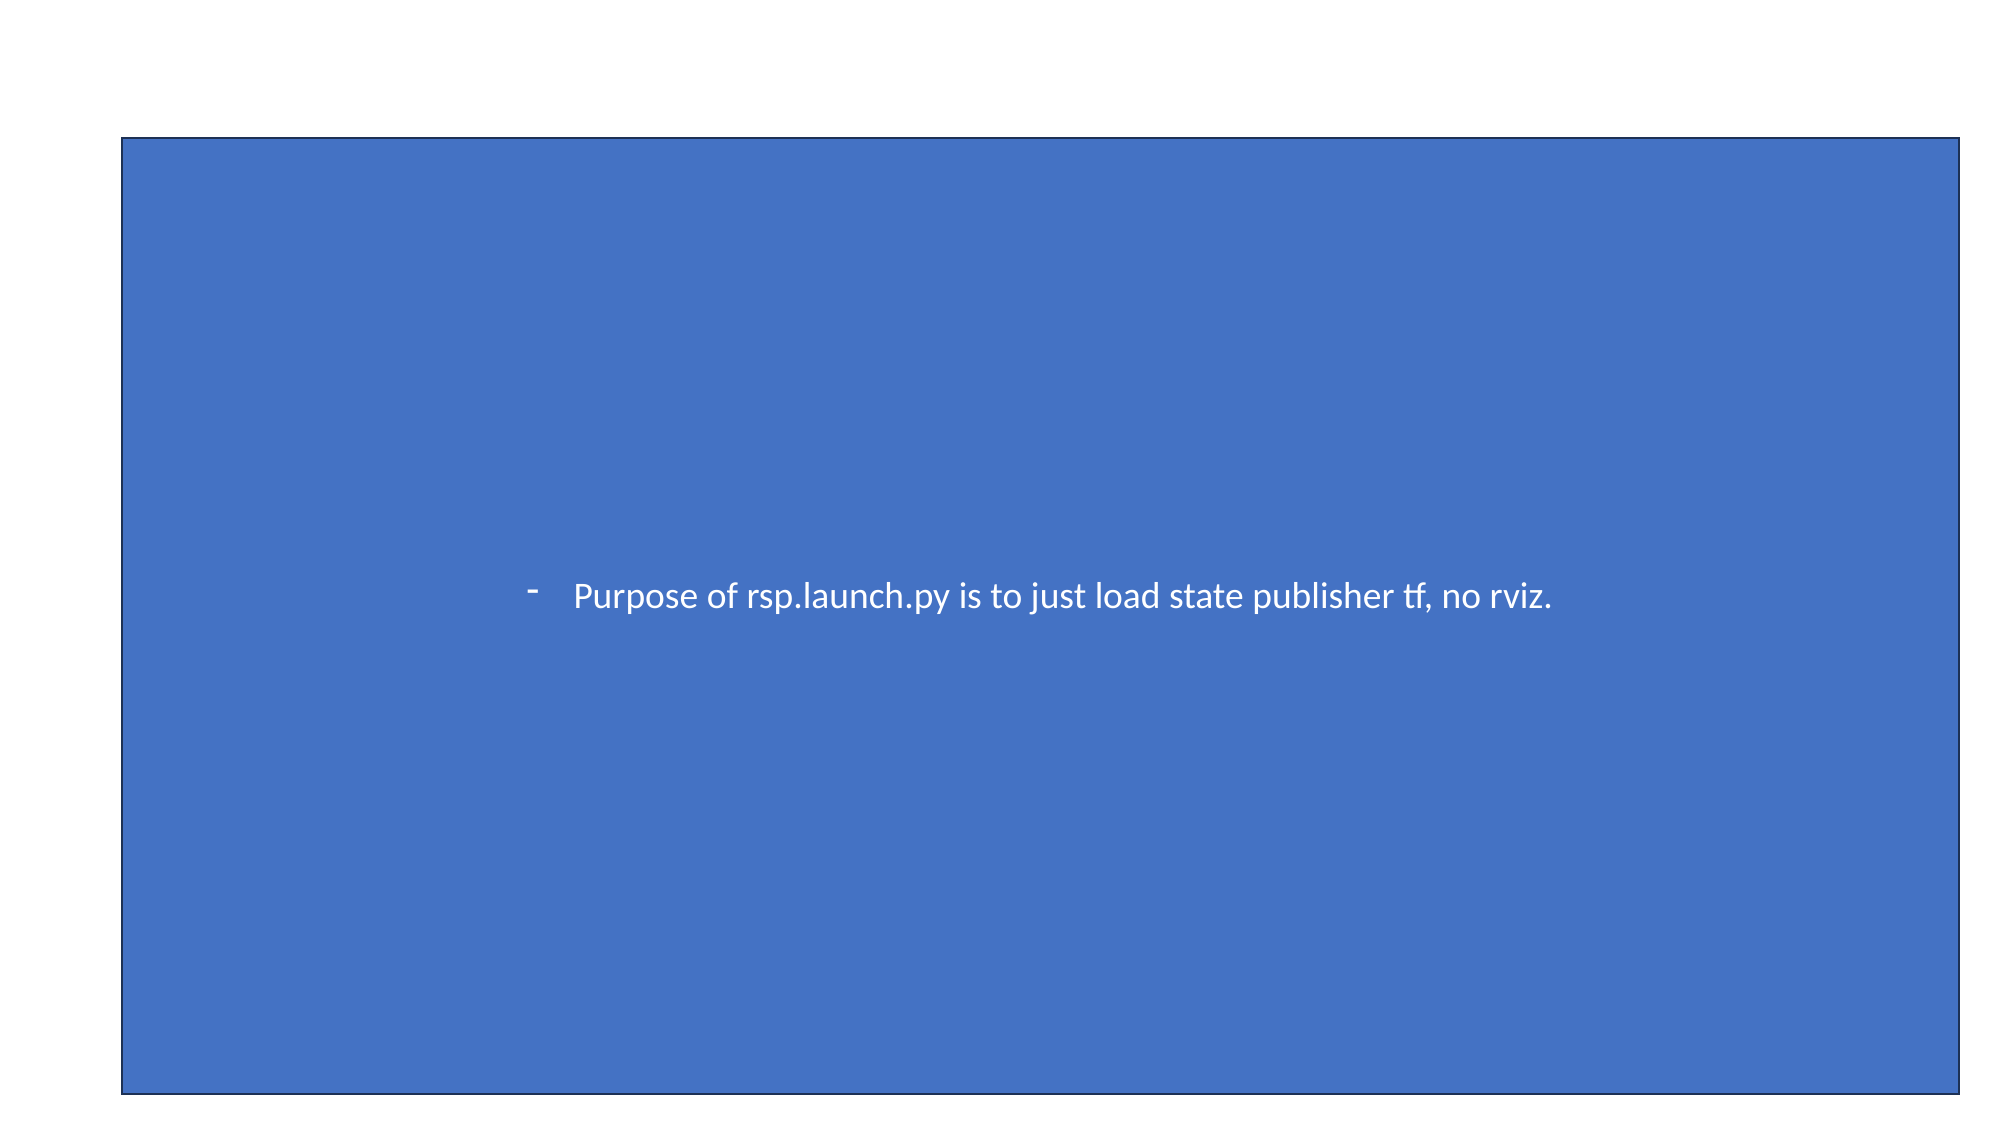

Purpose of rsp.launch.py is to just load state publisher tf, no rviz.